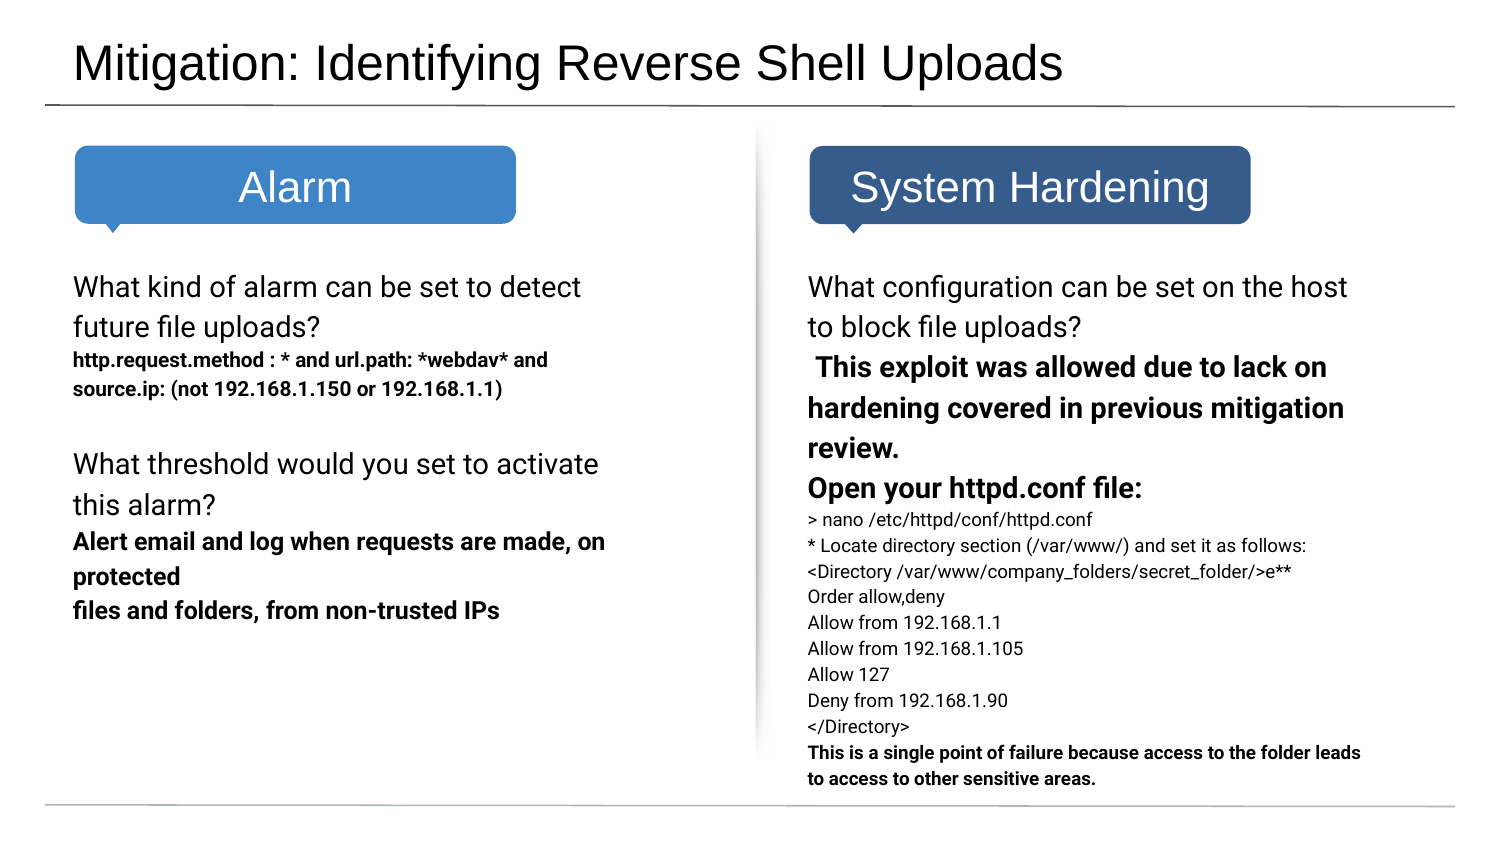

# Mitigation: Identifying Reverse Shell Uploads
What kind of alarm can be set to detect future file uploads?
http.request.method : * and url.path: *webdav* and
source.ip: (not 192.168.1.150 or 192.168.1.1)

What threshold would you set to activate this alarm?
Alert email and log when requests are made, on protected
files and folders, from non-trusted IPs

What configuration can be set on the host to block file uploads?
 This exploit was allowed due to lack on hardening covered in previous mitigation review.
Open your httpd.conf file:
> nano /etc/httpd/conf/httpd.conf
* Locate directory section (/var/www/) and set it as follows:
<Directory /var/www/company_folders/secret_folder/>e**
Order allow,deny
Allow from 192.168.1.1
Allow from 192.168.1.105
Allow 127
Deny from 192.168.1.90
</Directory>
This is a single point of failure because access to the folder leads to access to other sensitive areas.